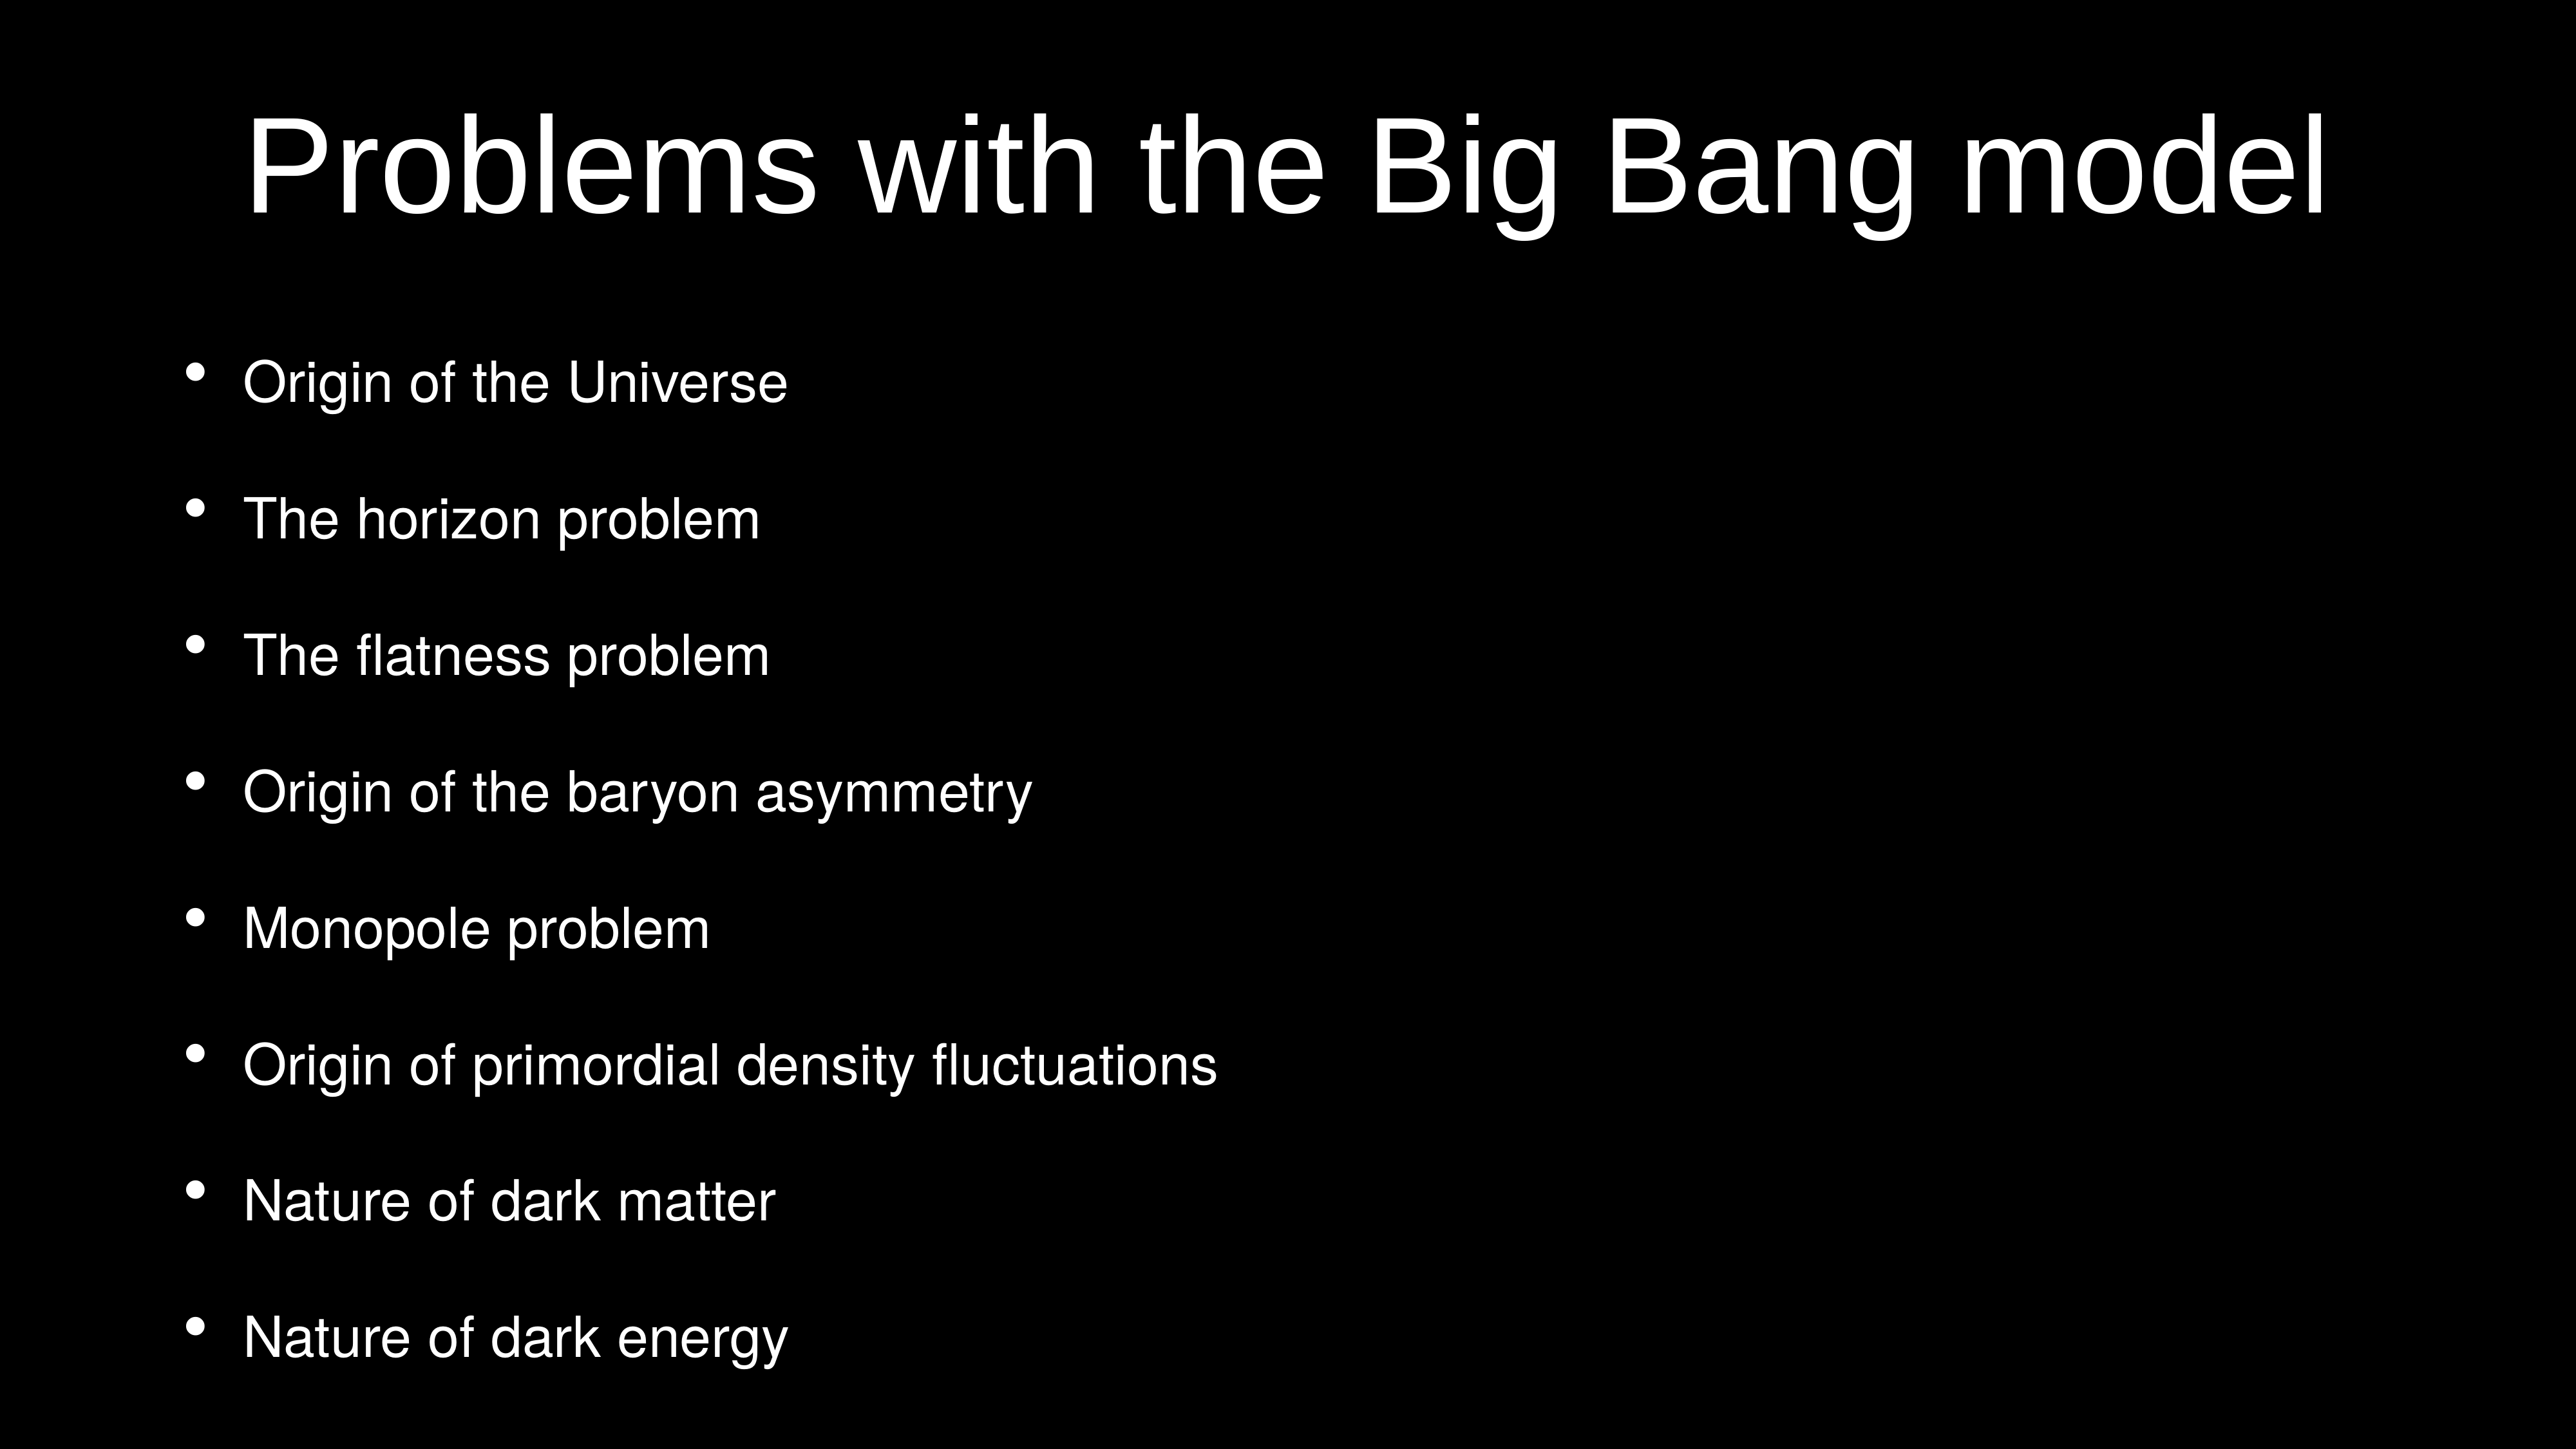

# Problems with the Big Bang model
Origin of the Universe
The horizon problem
The flatness problem
Origin of the baryon asymmetry
Monopole problem
Origin of primordial density fluctuations
Nature of dark matter
Nature of dark energy